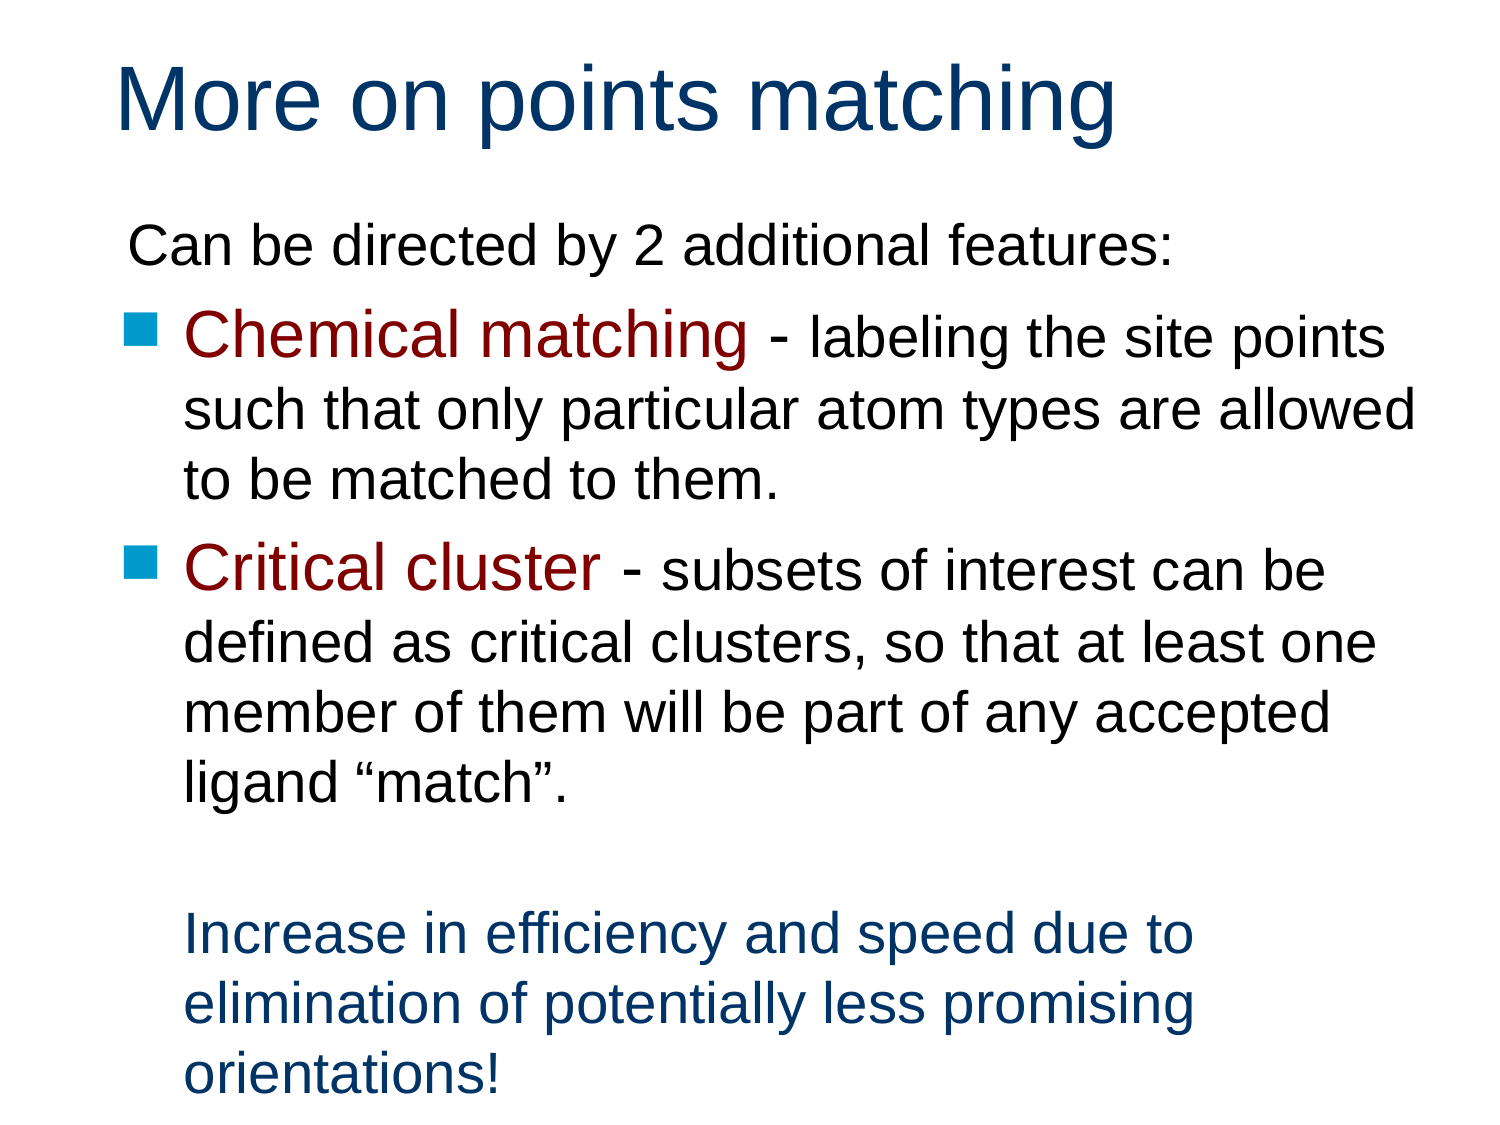

# More on points matching
Can be directed by 2 additional features:
Chemical matching - labeling the site points such that only particular atom types are allowed to be matched to them.
Critical cluster - subsets of interest can be defined as critical clusters, so that at least one member of them will be part of any accepted ligand “match”.
Increase in efficiency and speed due to elimination of potentially less promising orientations!